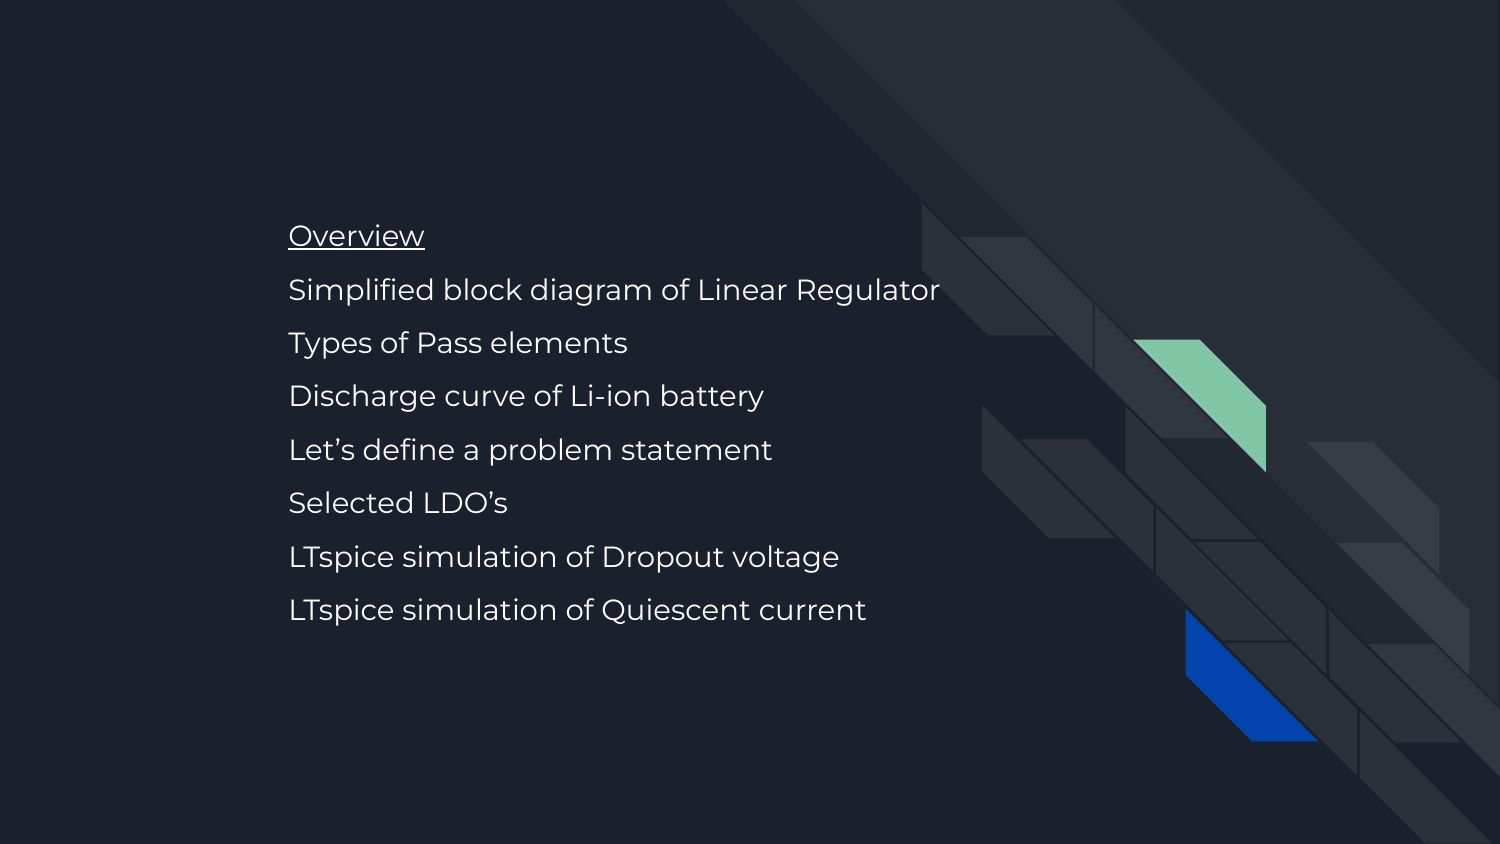

Overview
Simplified block diagram of Linear Regulator
Types of Pass elements
Discharge curve of Li-ion battery
Let’s define a problem statement
Selected LDO’s
LTspice simulation of Dropout voltage
LTspice simulation of Quiescent current